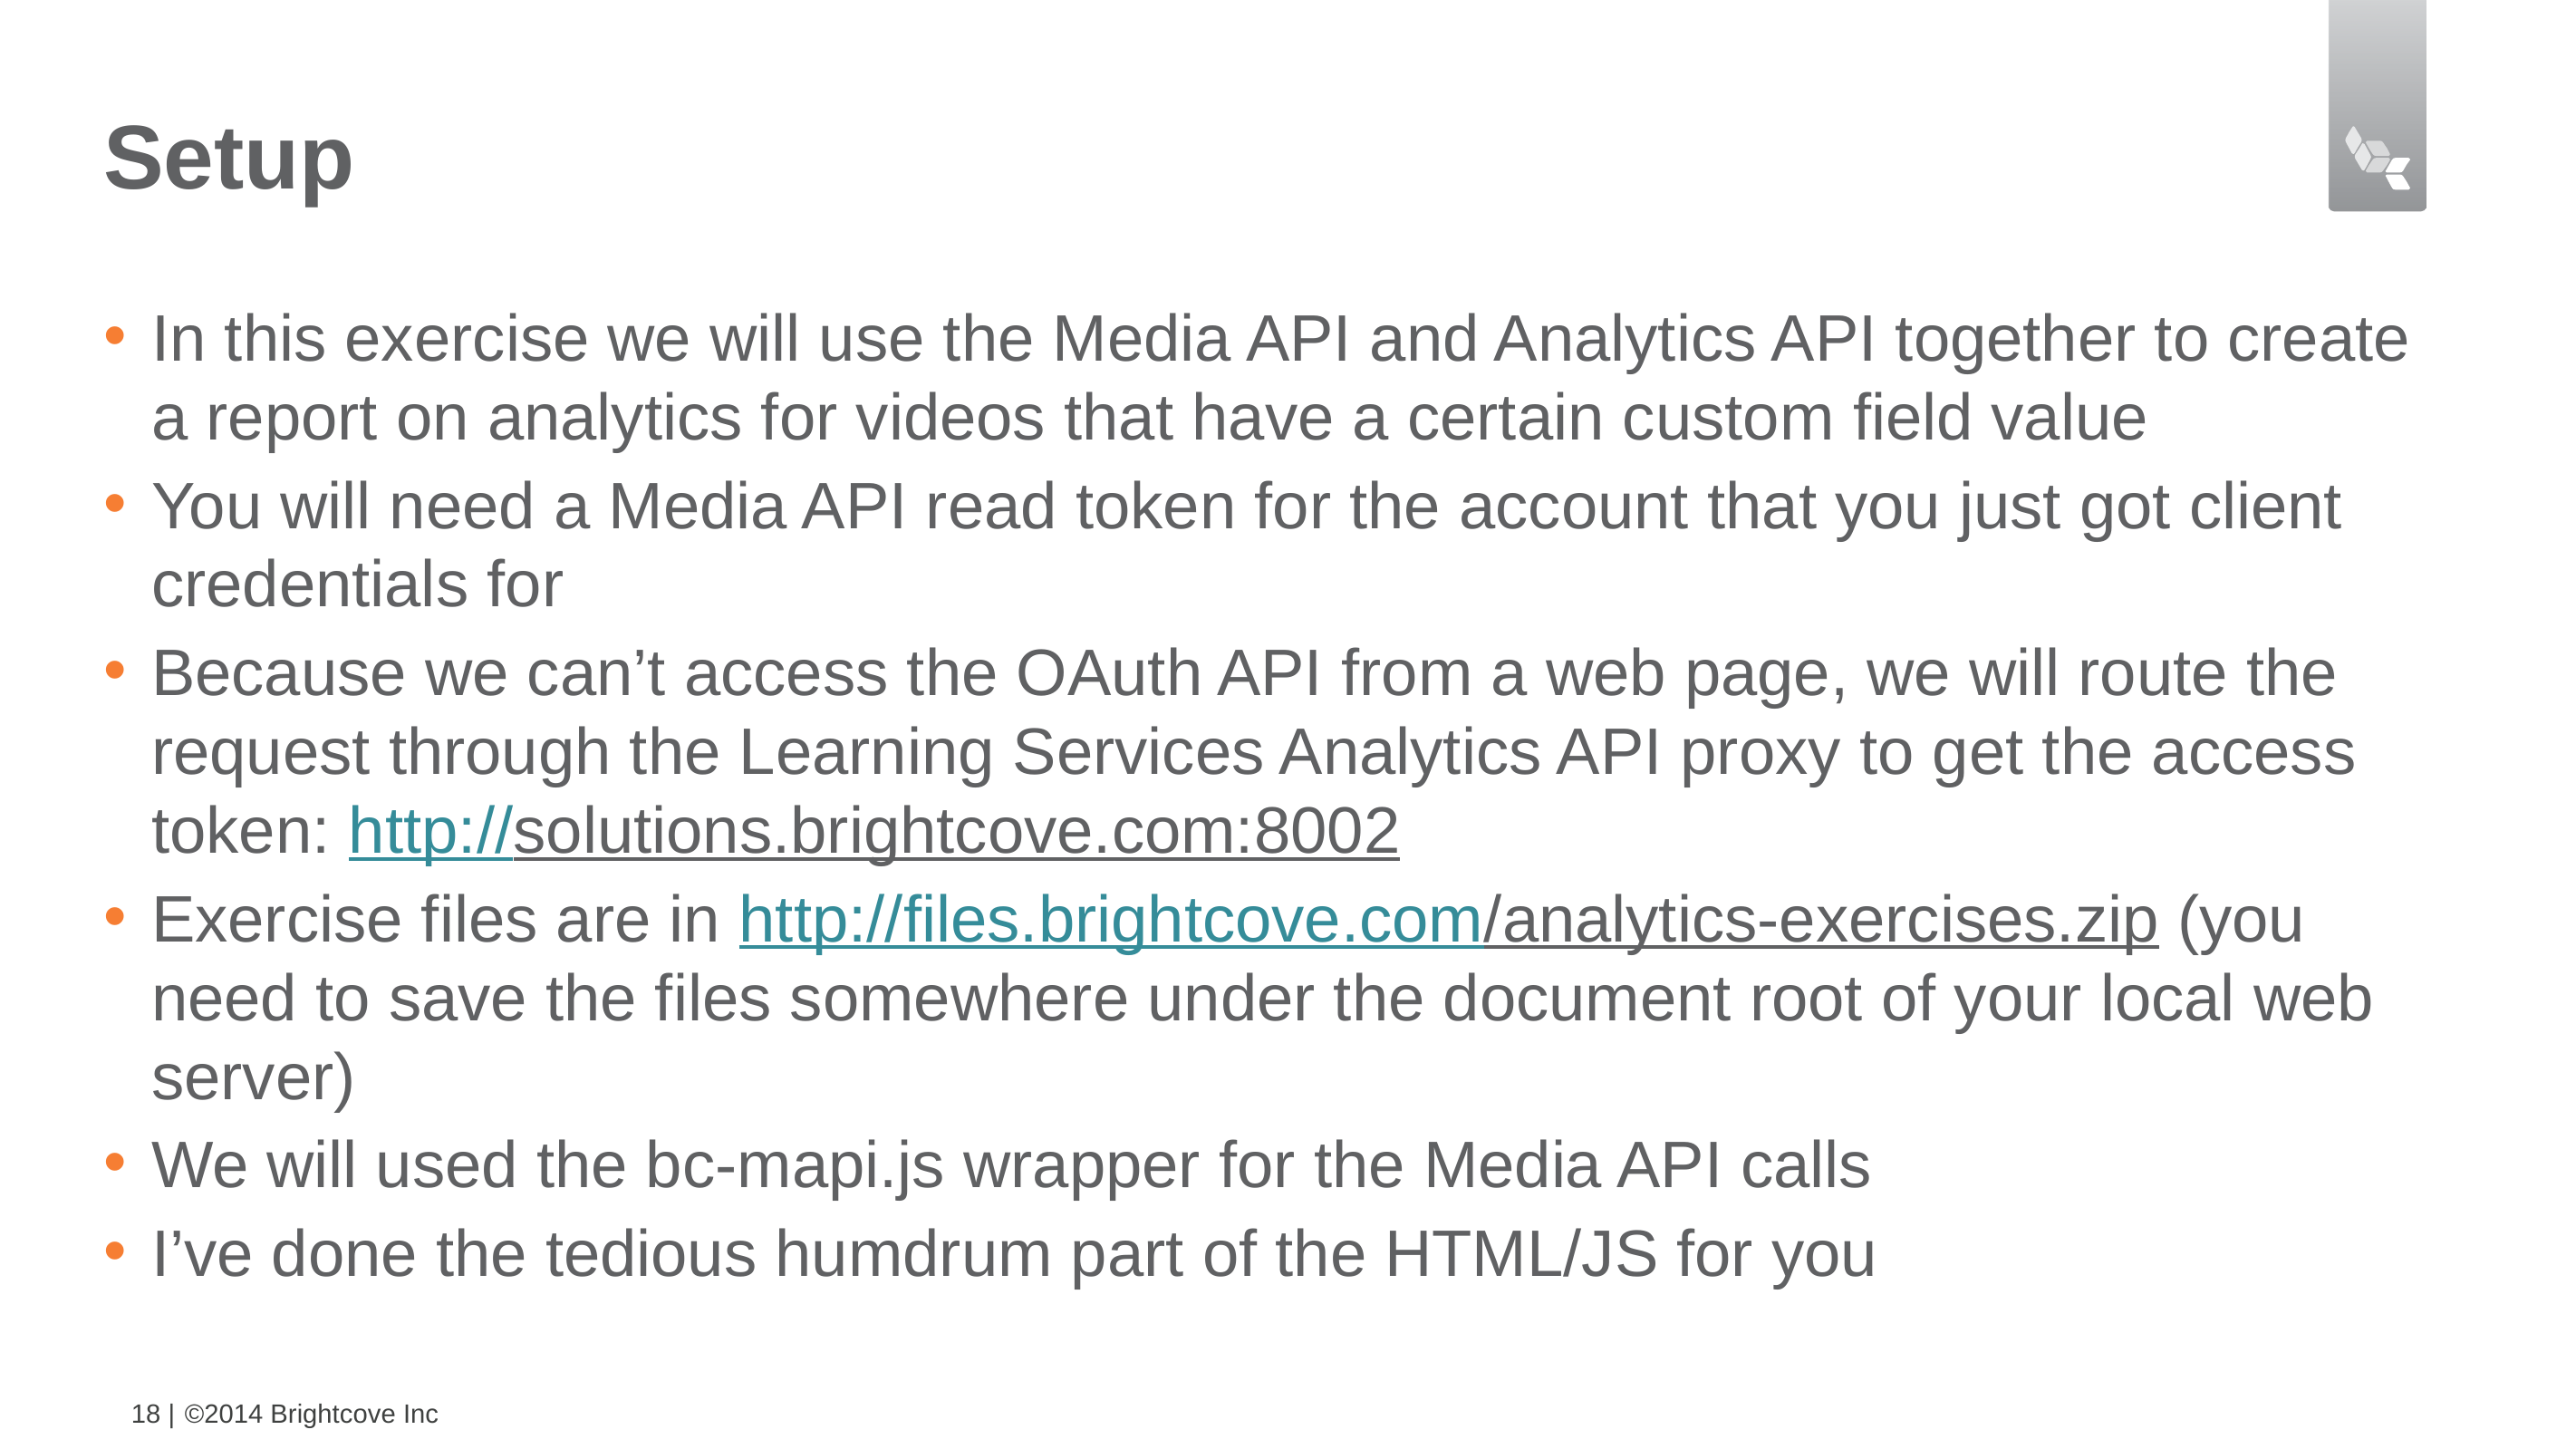

# Setup
In this exercise we will use the Media API and Analytics API together to create a report on analytics for videos that have a certain custom field value
You will need a Media API read token for the account that you just got client credentials for
Because we can’t access the OAuth API from a web page, we will route the request through the Learning Services Analytics API proxy to get the access token: http://solutions.brightcove.com:8002
Exercise files are in http://files.brightcove.com/analytics-exercises.zip (you need to save the files somewhere under the document root of your local web server)
We will used the bc-mapi.js wrapper for the Media API calls
I’ve done the tedious humdrum part of the HTML/JS for you

18 |
©2014 Brightcove Inc